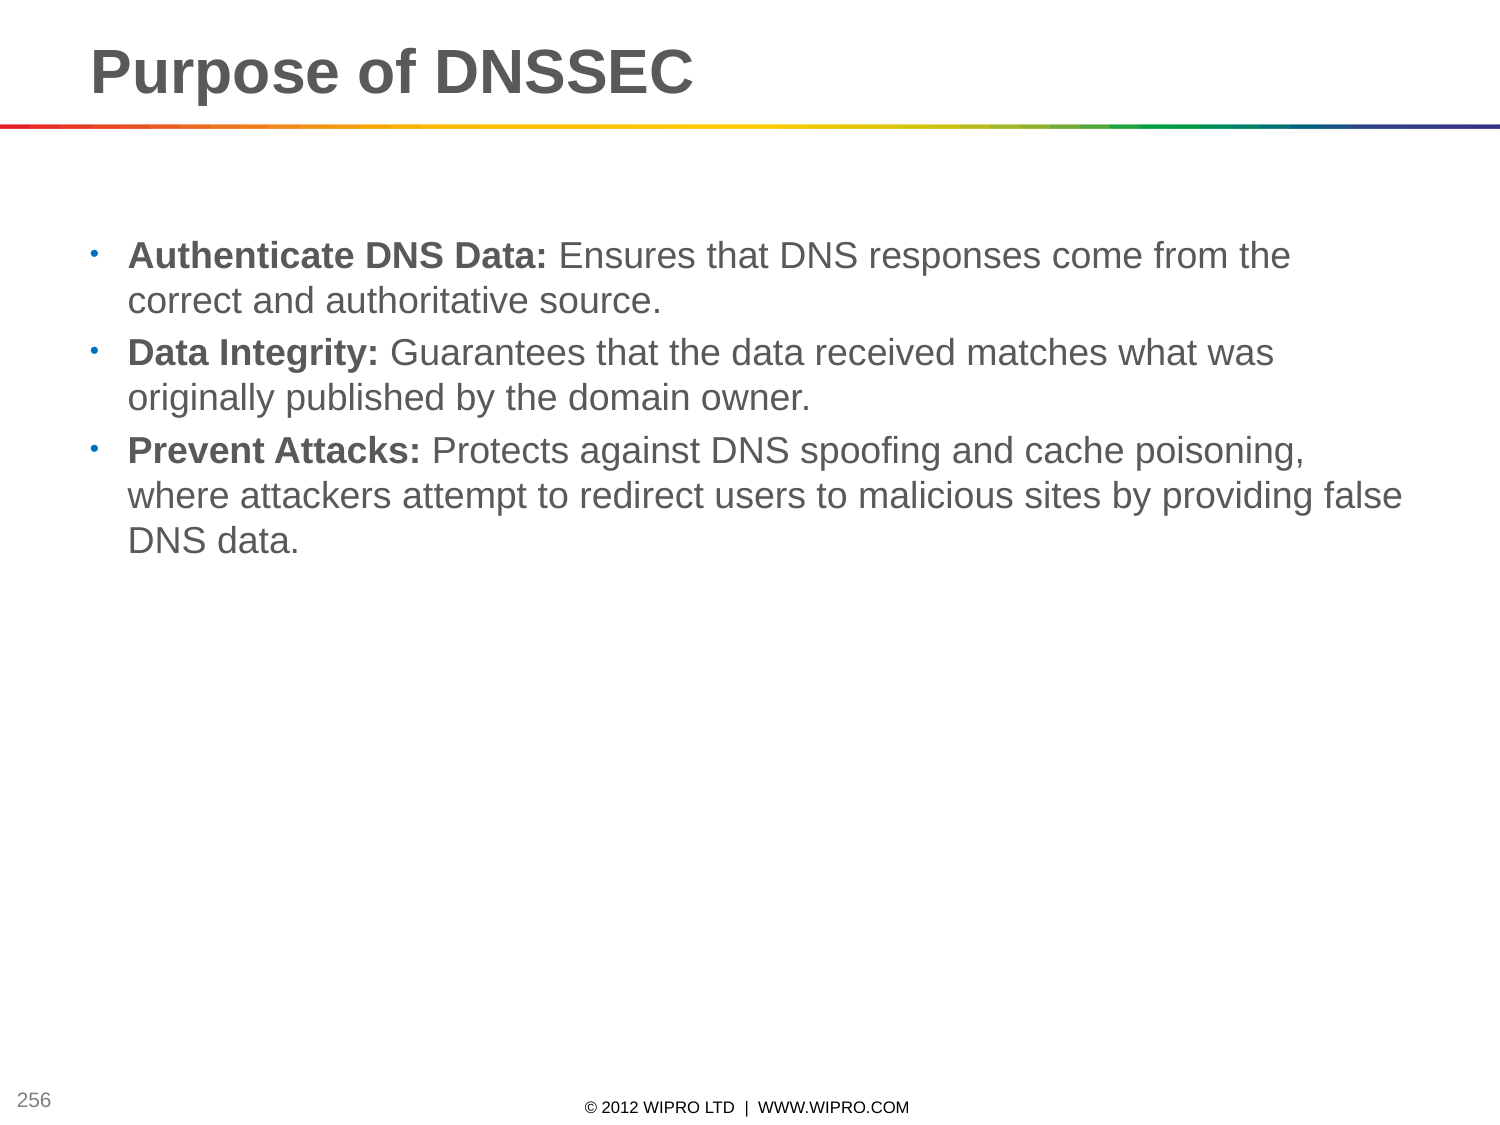

Purpose of DNSSEC
Authenticate DNS Data: Ensures that DNS responses come from the correct and authoritative source.
Data Integrity: Guarantees that the data received matches what was originally published by the domain owner.
Prevent Attacks: Protects against DNS spoofing and cache poisoning, where attackers attempt to redirect users to malicious sites by providing false DNS data.